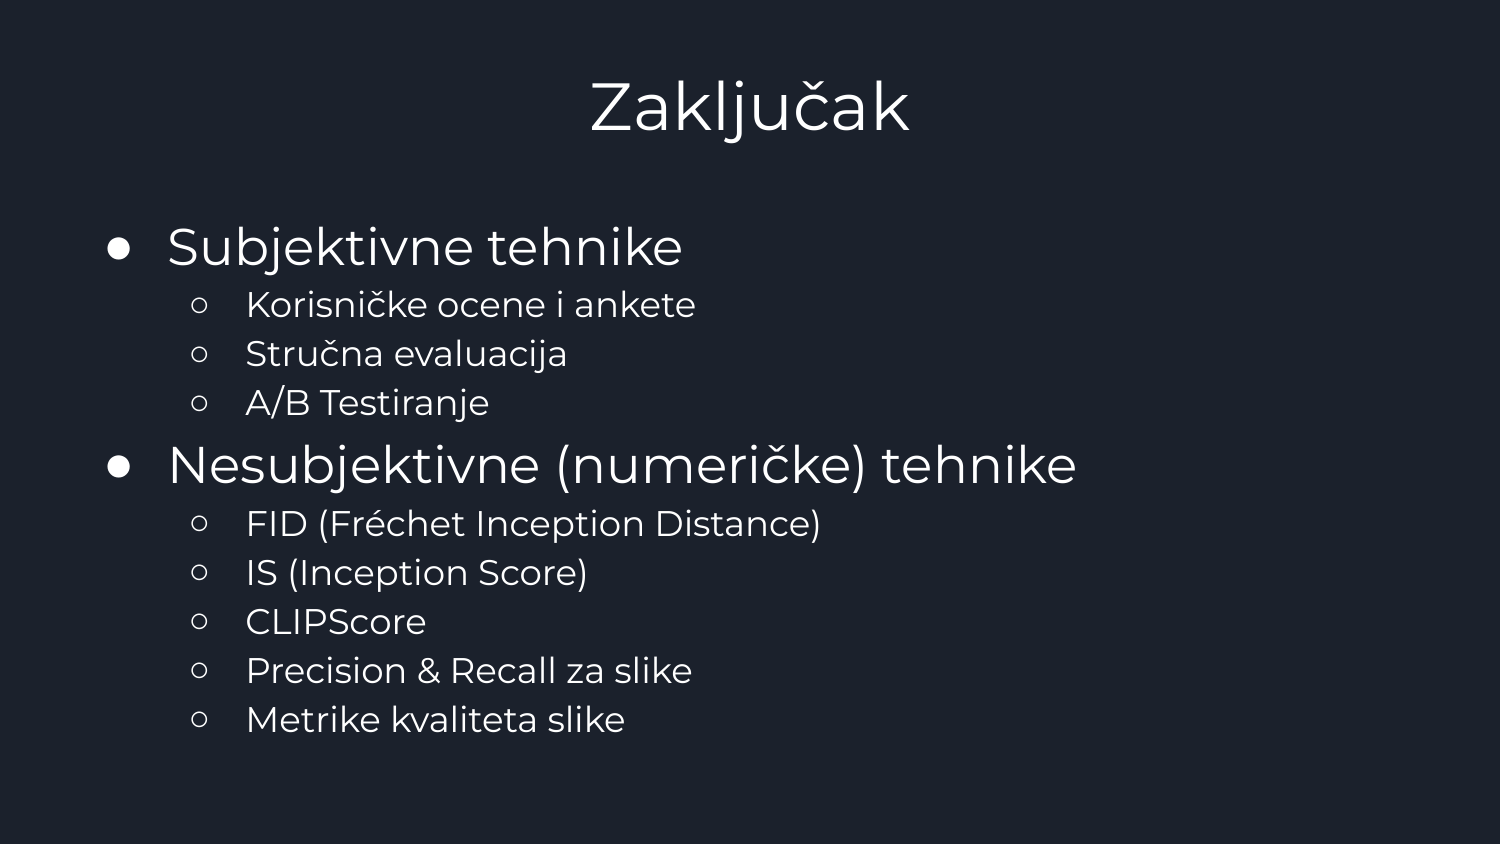

# Zaključak
Subjektivne tehnike
Korisničke ocene i ankete
Stručna evaluacija
A/B Testiranje
Nesubjektivne (numeričke) tehnike
FID (Fréchet Inception Distance)
IS (Inception Score)
CLIPScore
Precision & Recall za slike
Metrike kvaliteta slike